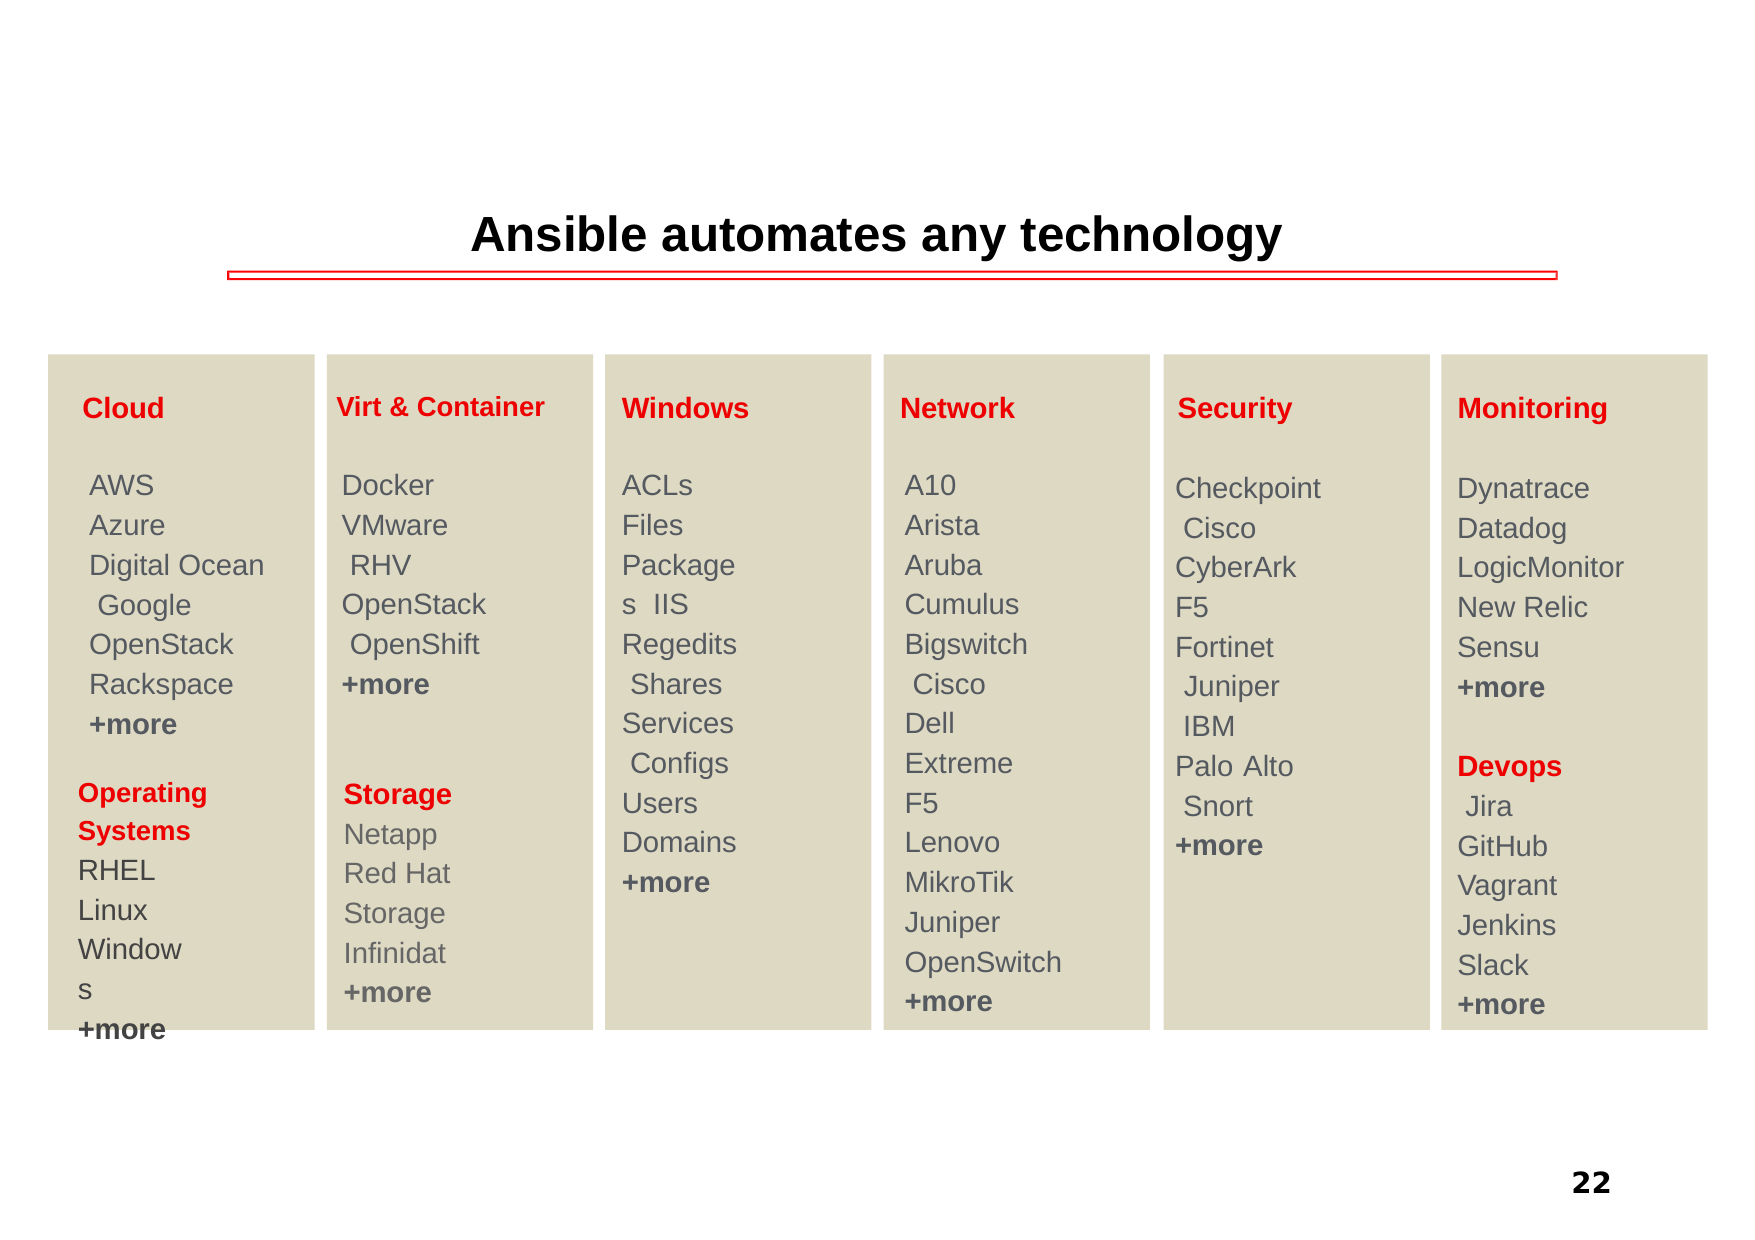

# Ansible automates any technology

Cloud
Windows
Network
Security
Monitoring
Virt & Container
Docker  VMware  RHV
OpenStack  OpenShift
+more
A10
Arista  Aruba  Cumulus  Bigswitch  Cisco  Dell  Extreme  F5
Lenovo  MikroTik  Juniper  OpenSwitch
+more
AWS
Azure
Digital Ocean  Google  OpenStack  Rackspace
+more
Operating  Systems  RHEL
Linux  Windows
+more
ACLs
Files  Packages  IIS
Regedits  Shares  Services  Configs  Users  Domains
+more
Checkpoint  Cisco  CyberArk  F5
Fortinet  Juniper  IBM
Palo Alto  Snort
+more
Dynatrace  Datadog  LogicMonitor  New Relic  Sensu
+more
Devops  Jira  GitHub  Vagrant  Jenkins  Slack
+more
Storage
Netapp
Red Hat Storage  Infinidat
+more
22